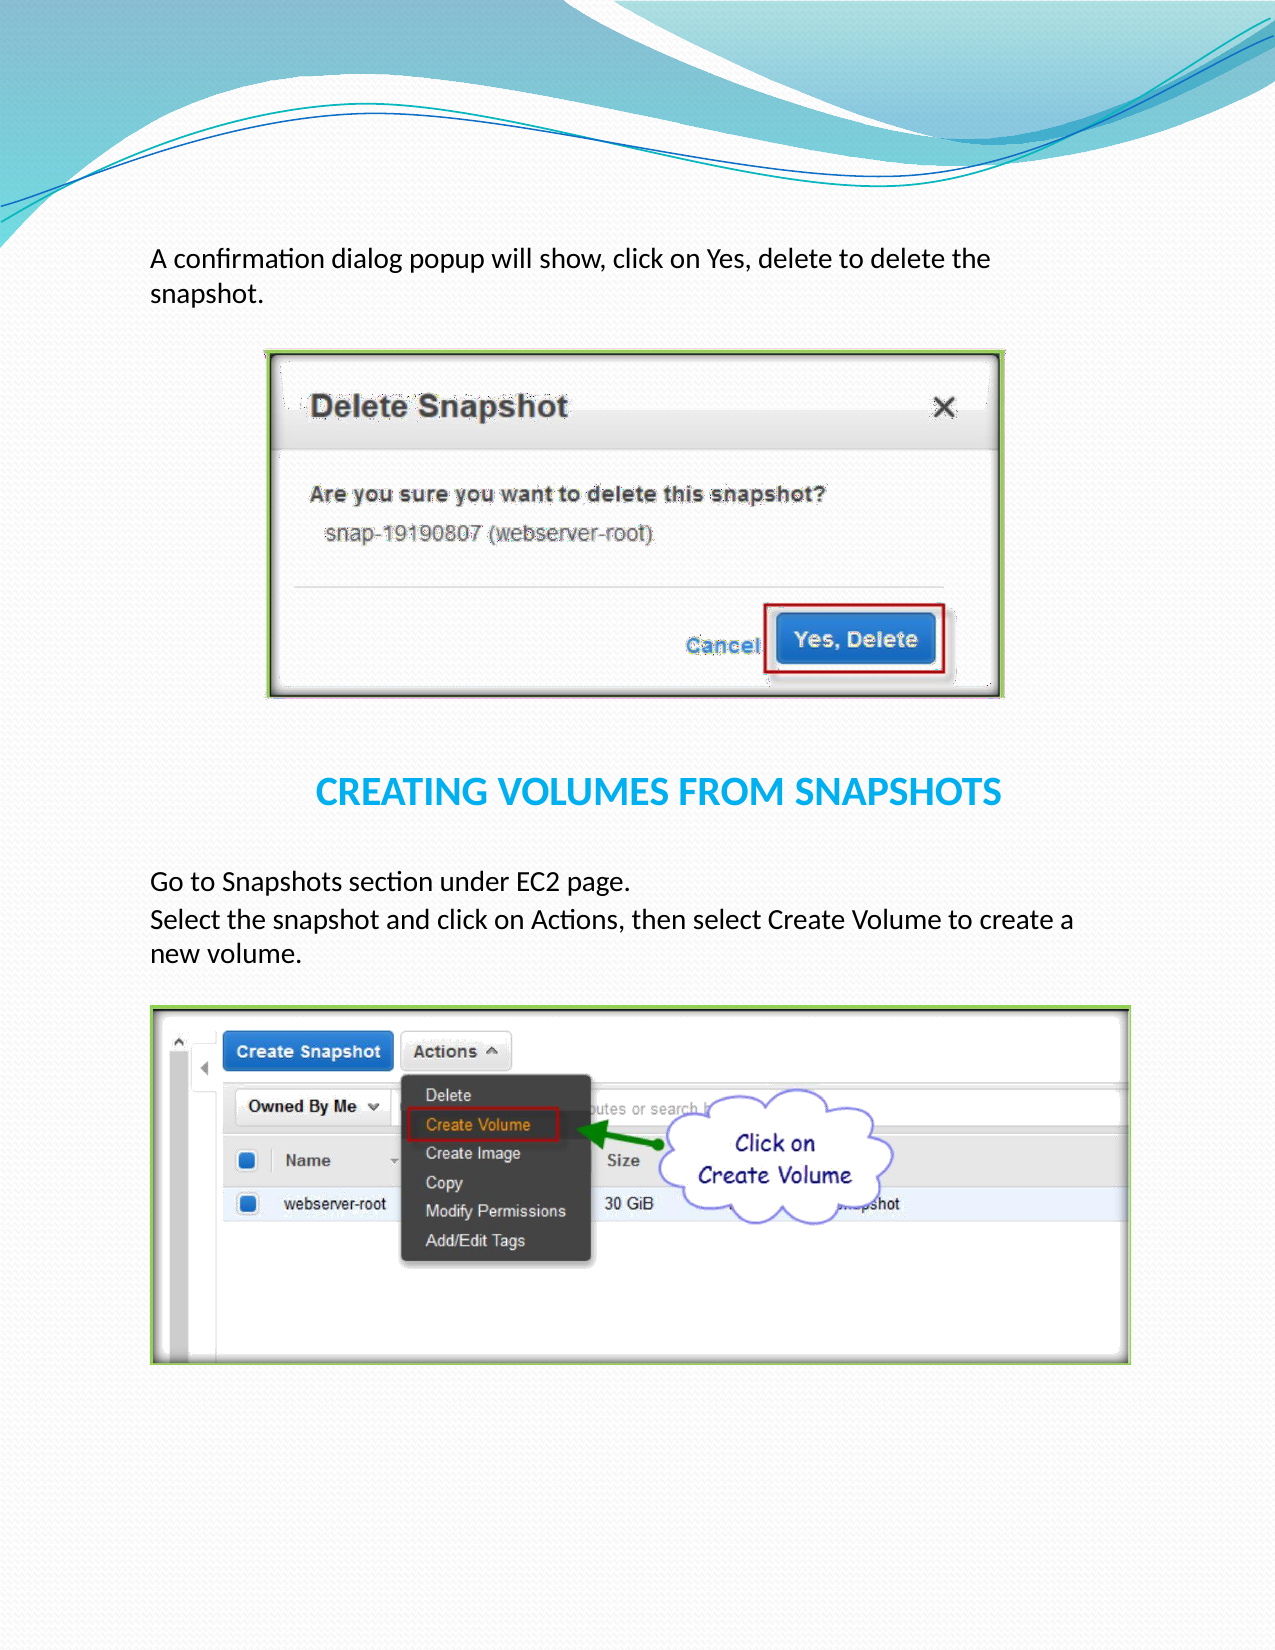

A confirmation dialog popup will show, click on Yes, delete to delete the  snapshot.

CREATING VOLUMES FROM SNAPSHOTS

Go to Snapshots section under EC2 page.
Select the snapshot and click on Actions, then select Create Volume to create a  new volume.